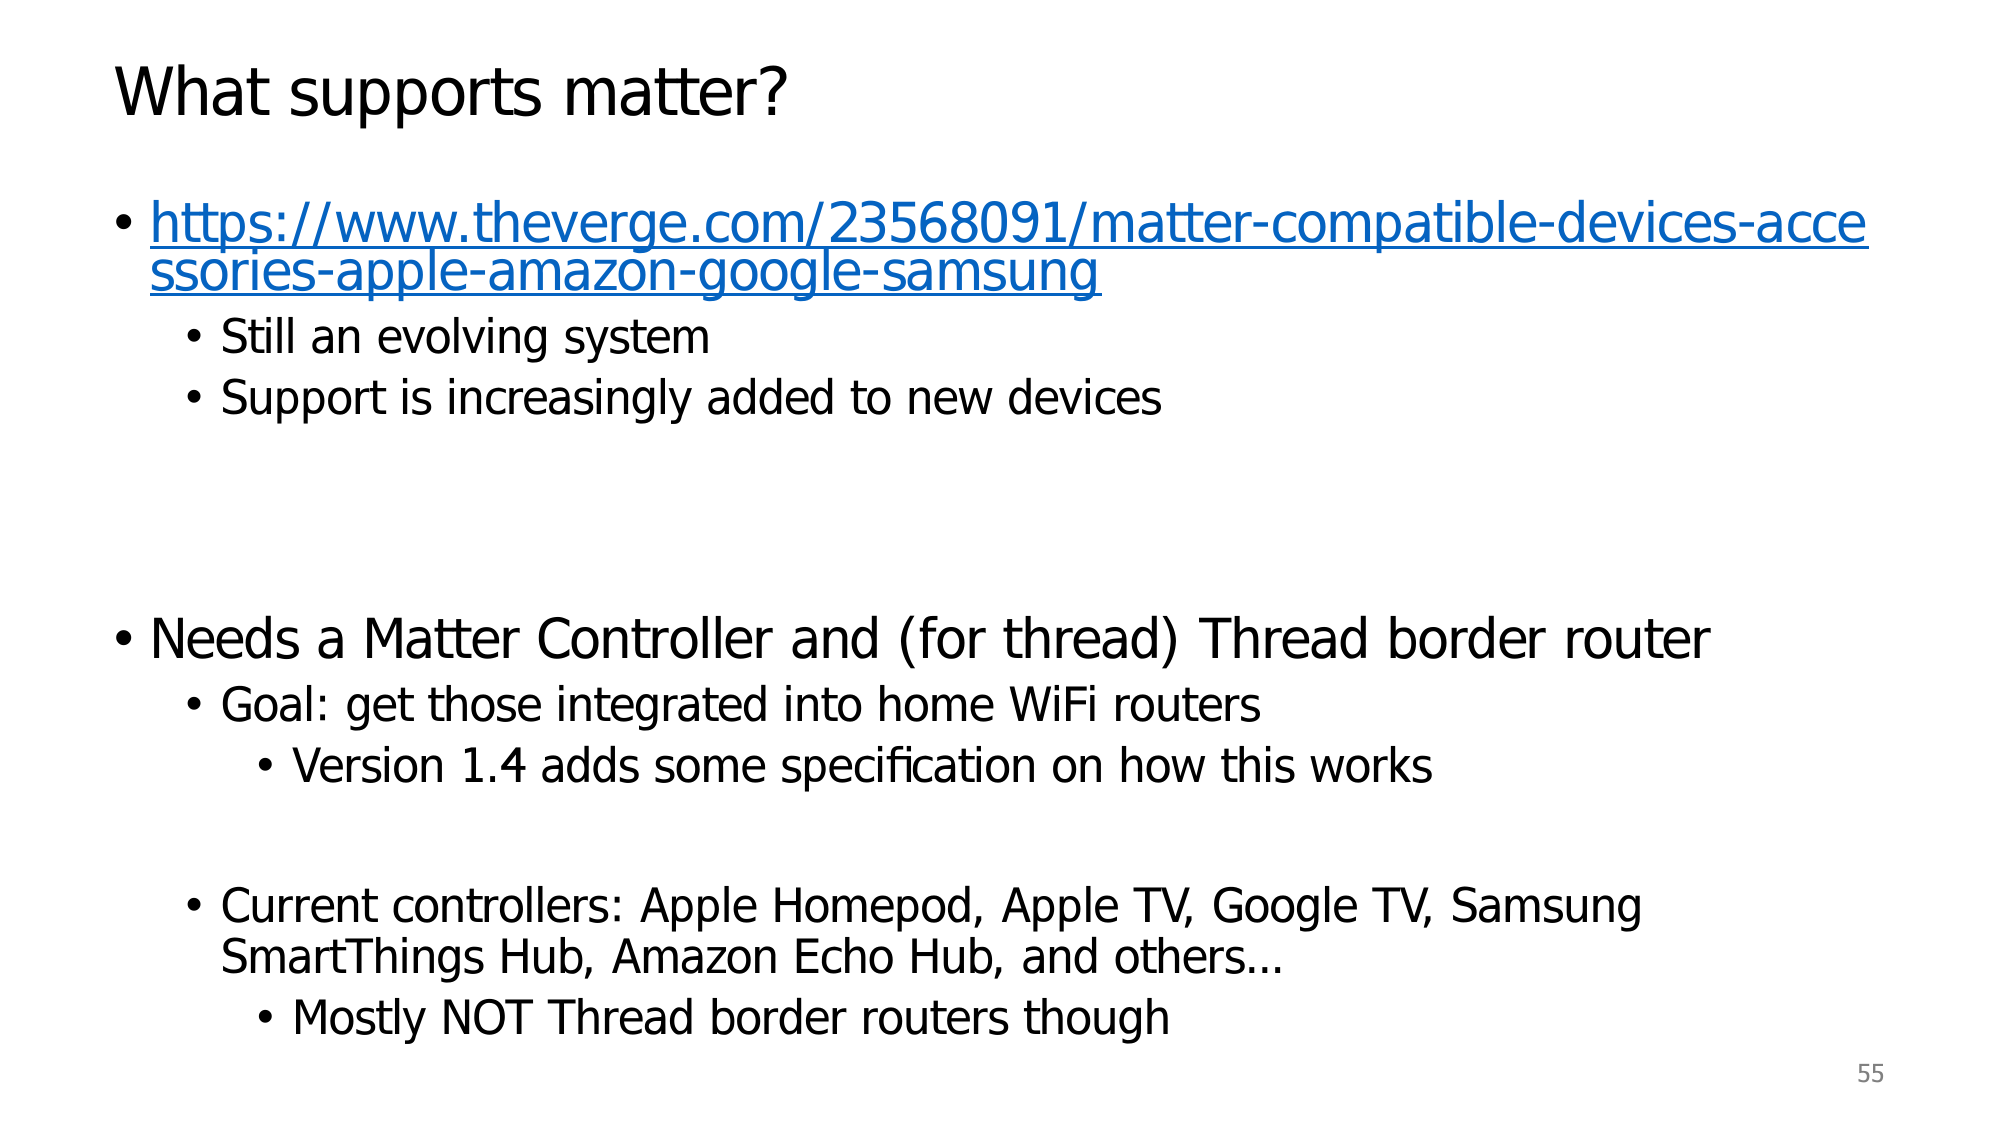

# What supports matter?
https://www.theverge.com/23568091/matter-compatible-devices-accessories-apple-amazon-google-samsung
Still an evolving system
Support is increasingly added to new devices

Needs a Matter Controller and (for thread) Thread border router
Goal: get those integrated into home WiFi routers
Version 1.4 adds some specification on how this works

Current controllers: Apple Homepod, Apple TV, Google TV, Samsung SmartThings Hub, Amazon Echo Hub, and others…
Mostly NOT Thread border routers though
55